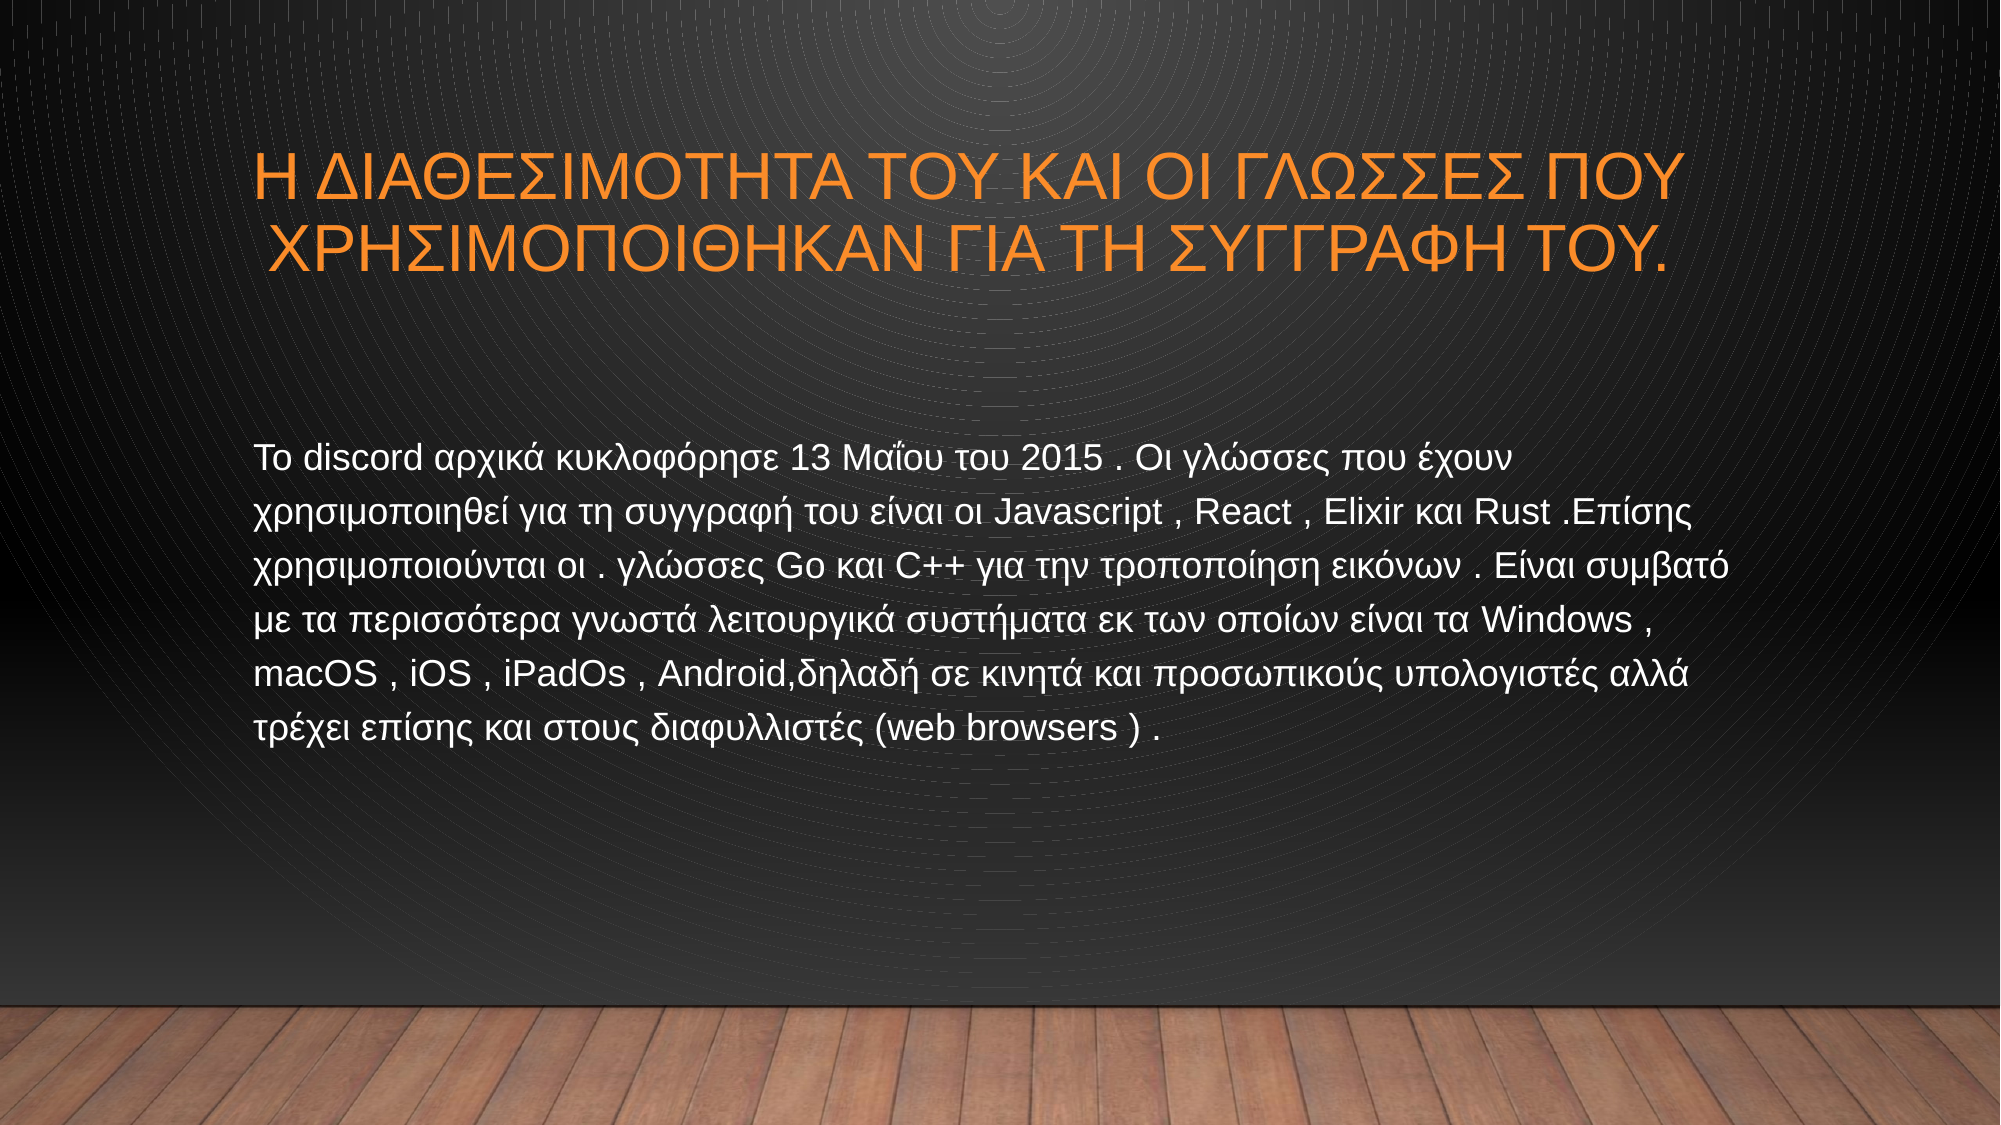

# Η διαθεσιμοτητα του και οι γλωσσες που χρησιμοποιθηκαν για τη συγγραφη του.
To discord αρχικά κυκλοφόρησε 13 Μαΐου του 2015 . Οι γλώσσες που έχουν χρησιμοποιηθεί για τη συγγραφή του είναι οι Javascript , React , Elixir και Rust .Επίσης χρησιμοποιούνται οι . γλώσσες Go και C++ για την τροποποίηση εικόνων . Είναι συμβατό με τα περισσότερα γνωστά λειτουργικά συστήματα εκ των οποίων είναι τα Windows , macOS , iOS , iPadOs , Android,δηλαδή σε κινητά και προσωπικούς υπολογιστές αλλά τρέχει επίσης και στους διαφυλλιστές (web browsers ) .